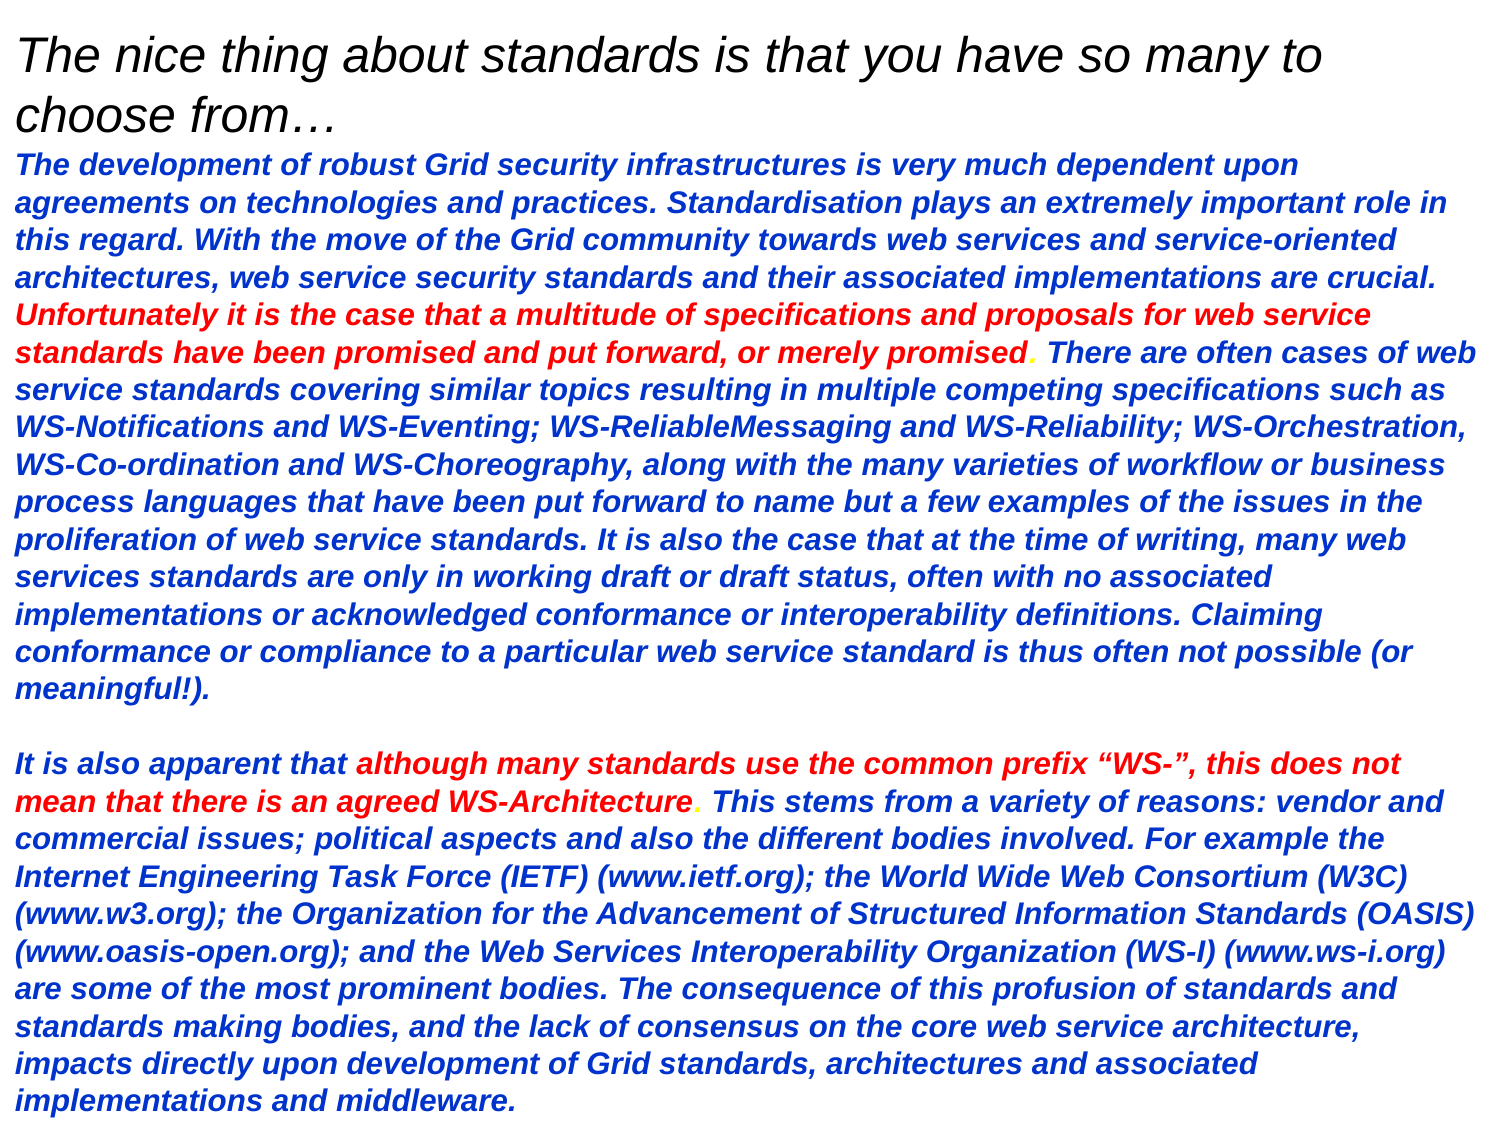

# The nice thing about standards is that you have so many to choose from…
The development of robust Grid security infrastructures is very much dependent upon agreements on technologies and practices. Standardisation plays an extremely important role in this regard. With the move of the Grid community towards web services and service-oriented architectures, web service security standards and their associated implementations are crucial. Unfortunately it is the case that a multitude of specifications and proposals for web service standards have been promised and put forward, or merely promised. There are often cases of web service standards covering similar topics resulting in multiple competing specifications such as WS-Notifications and WS-Eventing; WS-ReliableMessaging and WS-Reliability; WS-Orchestration, WS-Co-ordination and WS-Choreography, along with the many varieties of workflow or business process languages that have been put forward to name but a few examples of the issues in the proliferation of web service standards. It is also the case that at the time of writing, many web services standards are only in working draft or draft status, often with no associated implementations or acknowledged conformance or interoperability definitions. Claiming conformance or compliance to a particular web service standard is thus often not possible (or meaningful!).

It is also apparent that although many standards use the common prefix “WS-”, this does not mean that there is an agreed WS-Architecture. This stems from a variety of reasons: vendor and commercial issues; political aspects and also the different bodies involved. For example the Internet Engineering Task Force (IETF) (www.ietf.org); the World Wide Web Consortium (W3C) (www.w3.org); the Organization for the Advancement of Structured Information Standards (OASIS) (www.oasis-open.org); and the Web Services Interoperability Organization (WS-I) (www.ws-i.org) are some of the most prominent bodies. The consequence of this profusion of standards and standards making bodies, and the lack of consensus on the core web service architecture, impacts directly upon development of Grid standards, architectures and associated implementations and middleware.
		           Me: Grid Security : Practices, Middleware and Outlook